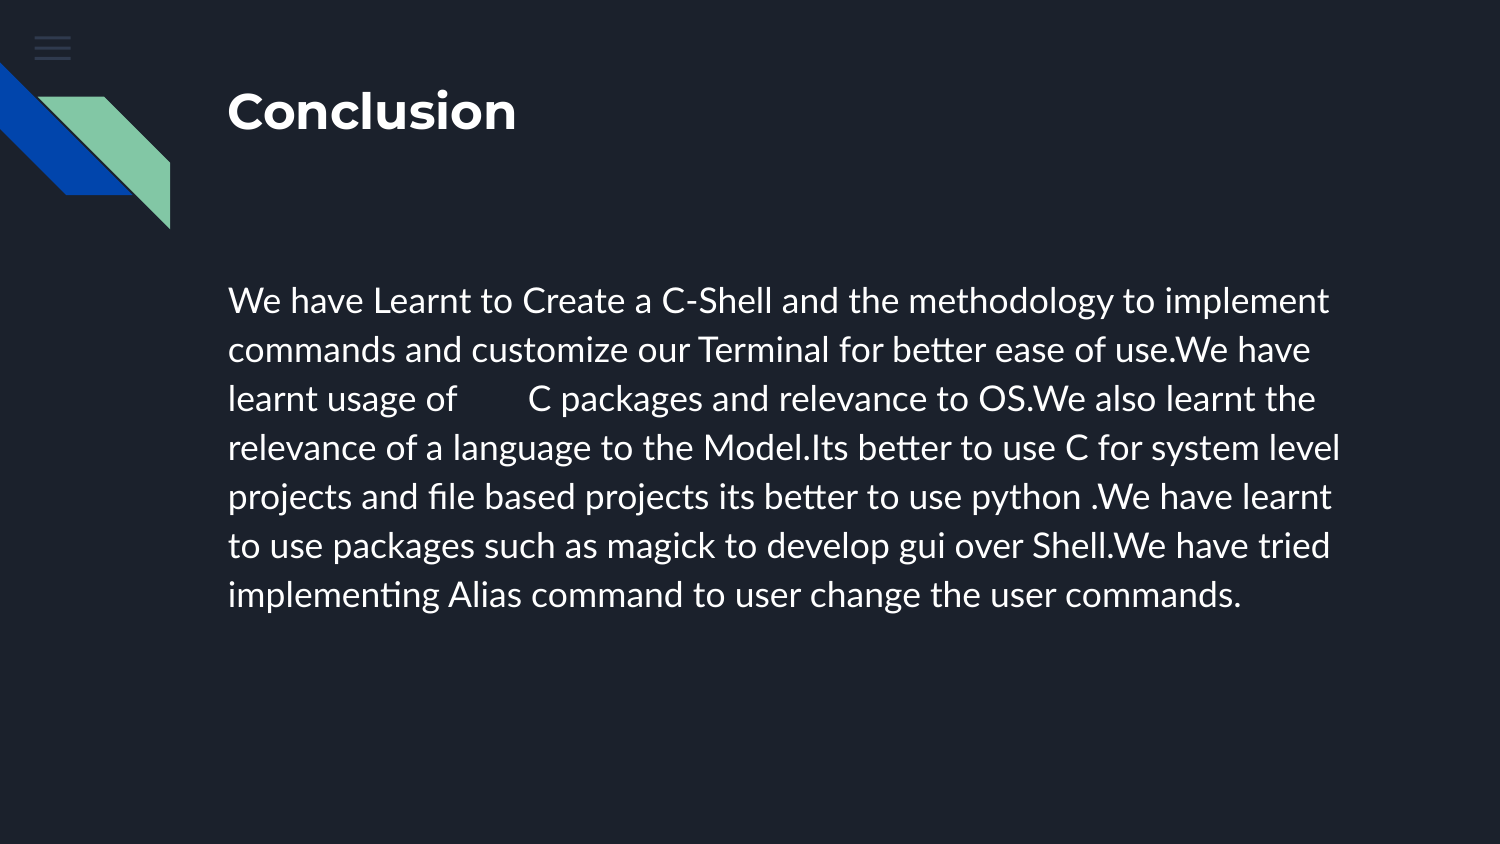

# Conclusion
We have Learnt to Create a C-Shell and the methodology to implement commands and customize our Terminal for better ease of use.We have learnt usage of 	C packages and relevance to OS.We also learnt the relevance of a language to the Model.Its better to use C for system level projects and file based projects its better to use python .We have learnt to use packages such as magick to develop gui over Shell.We have tried implementing Alias command to user change the user commands.